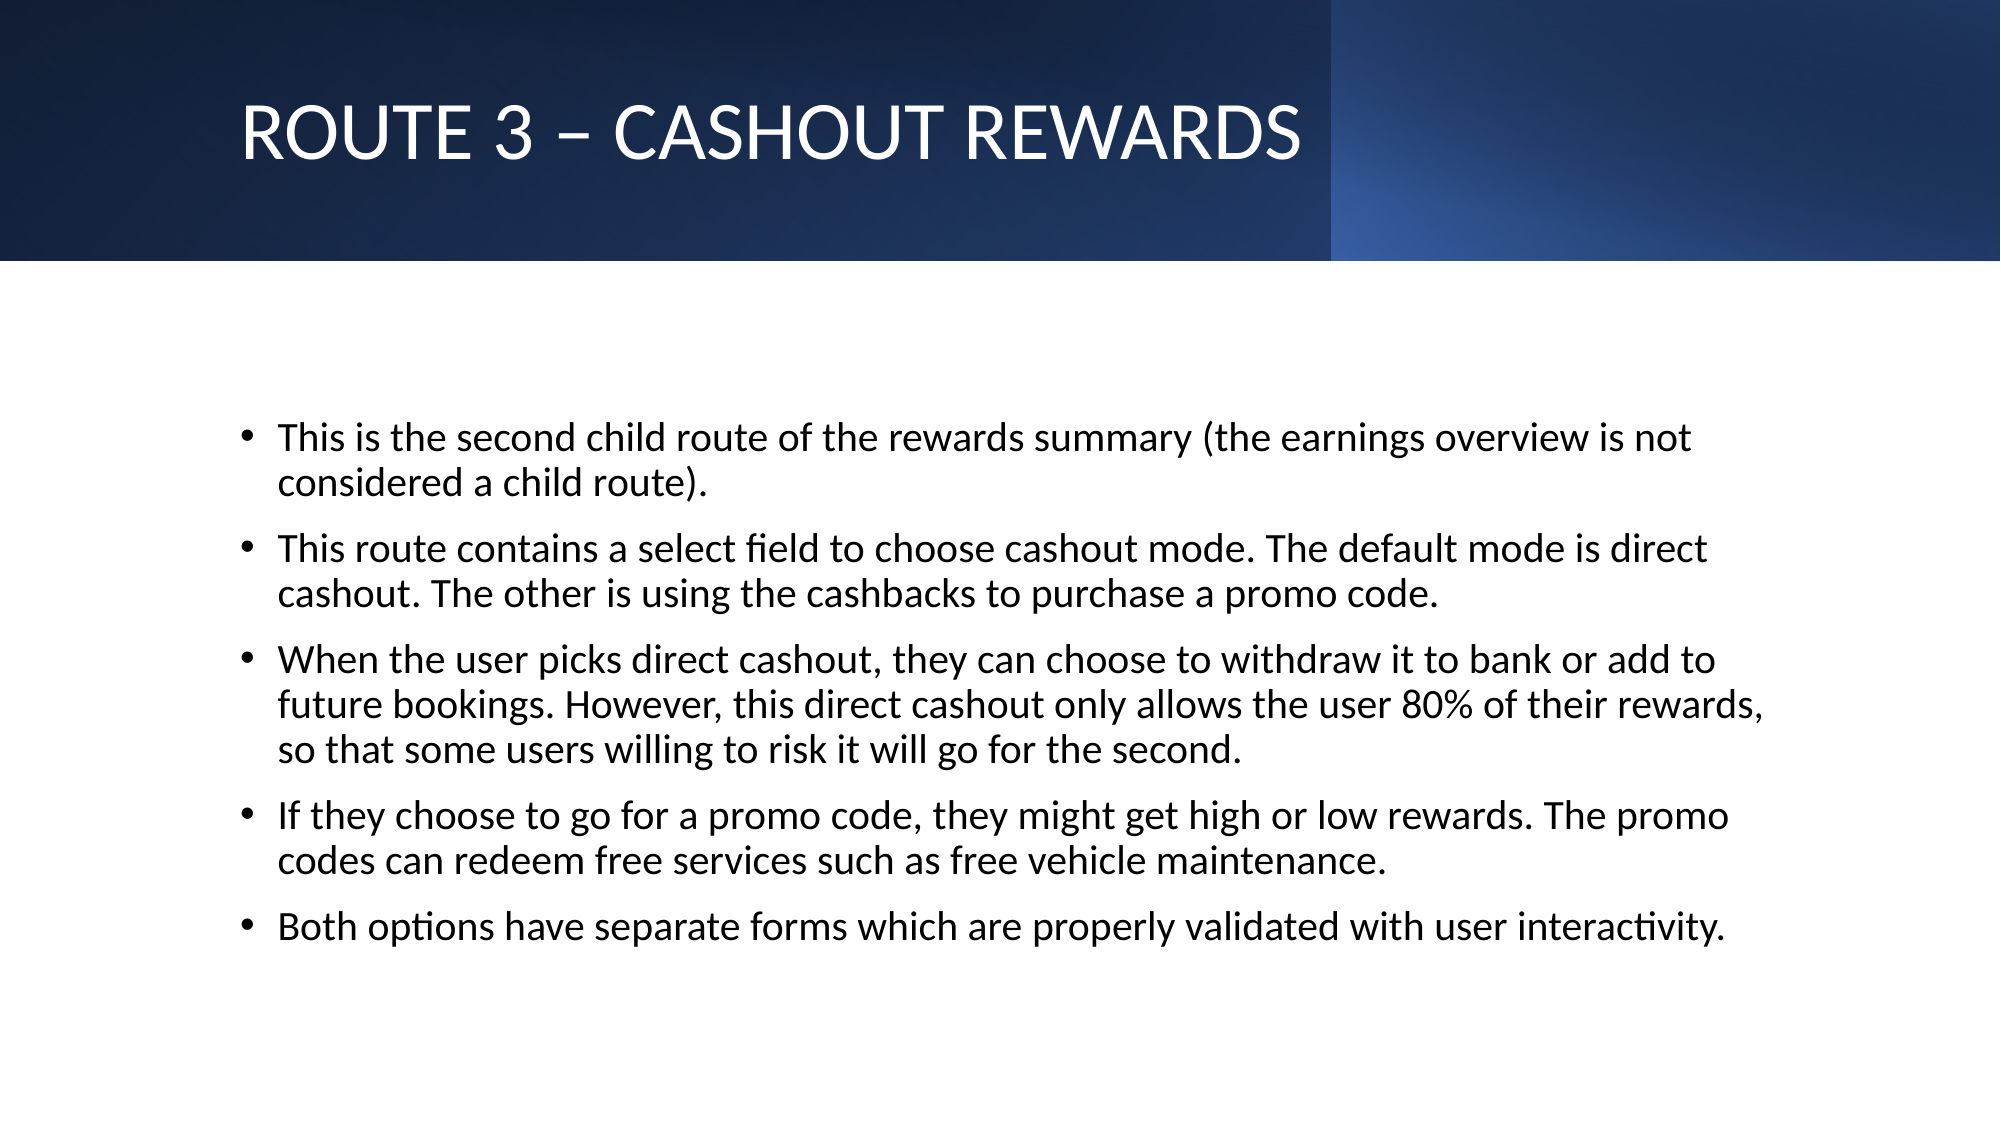

# ROUTE 3 – CASHOUT REWARDS
This is the second child route of the rewards summary (the earnings overview is not considered a child route).
This route contains a select field to choose cashout mode. The default mode is direct cashout. The other is using the cashbacks to purchase a promo code.
When the user picks direct cashout, they can choose to withdraw it to bank or add to future bookings. However, this direct cashout only allows the user 80% of their rewards, so that some users willing to risk it will go for the second.
If they choose to go for a promo code, they might get high or low rewards. The promo codes can redeem free services such as free vehicle maintenance.
Both options have separate forms which are properly validated with user interactivity.